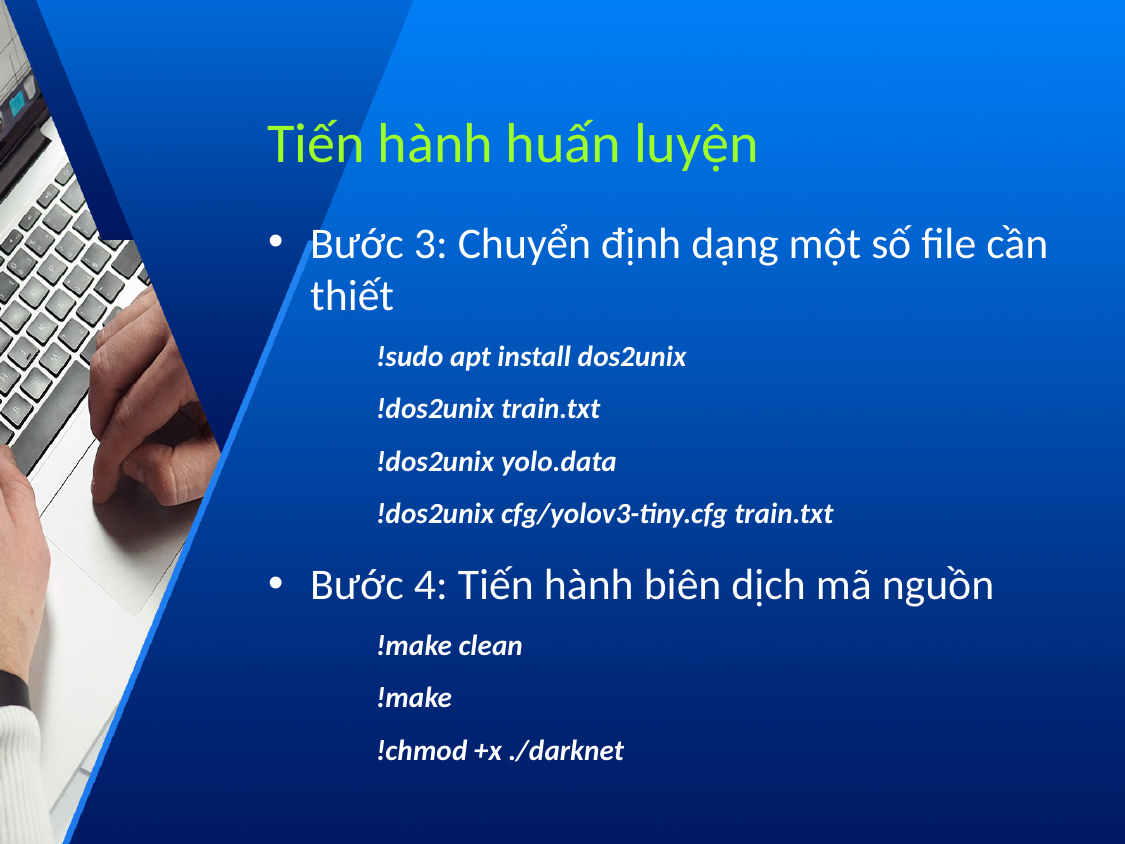

# Tiến hành huấn luyện
Bước 3: Chuyển định dạng một số file cần thiết
!sudo apt install dos2unix
!dos2unix train.txt
!dos2unix yolo.data
!dos2unix cfg/yolov3-tiny.cfg train.txt
Bước 4: Tiến hành biên dịch mã nguồn
!make clean
!make
!chmod +x ./darknet